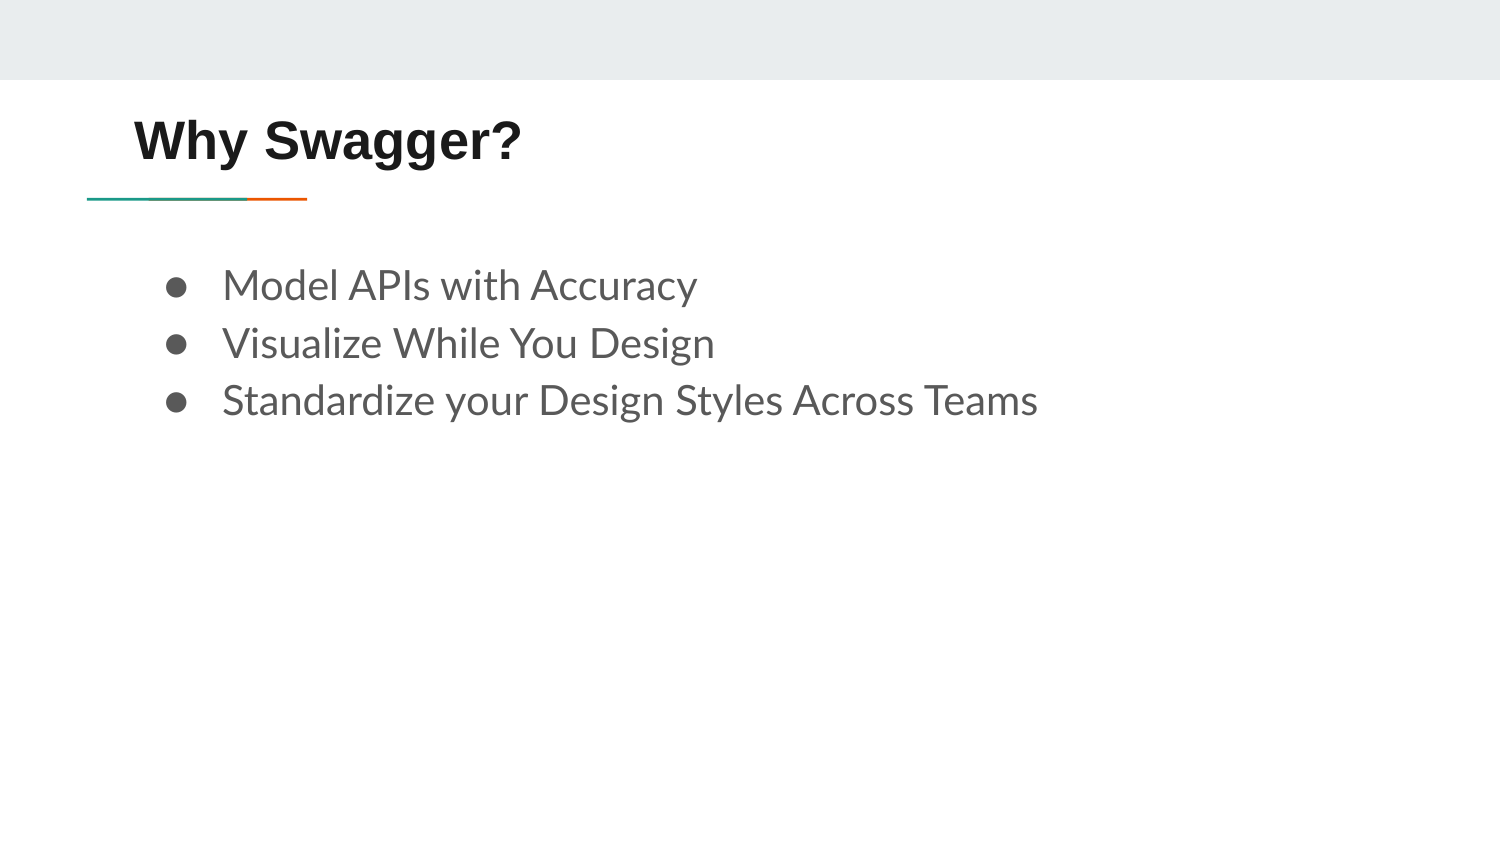

# Why Swagger?
Model APIs with Accuracy
Visualize While You Design
Standardize your Design Styles Across Teams